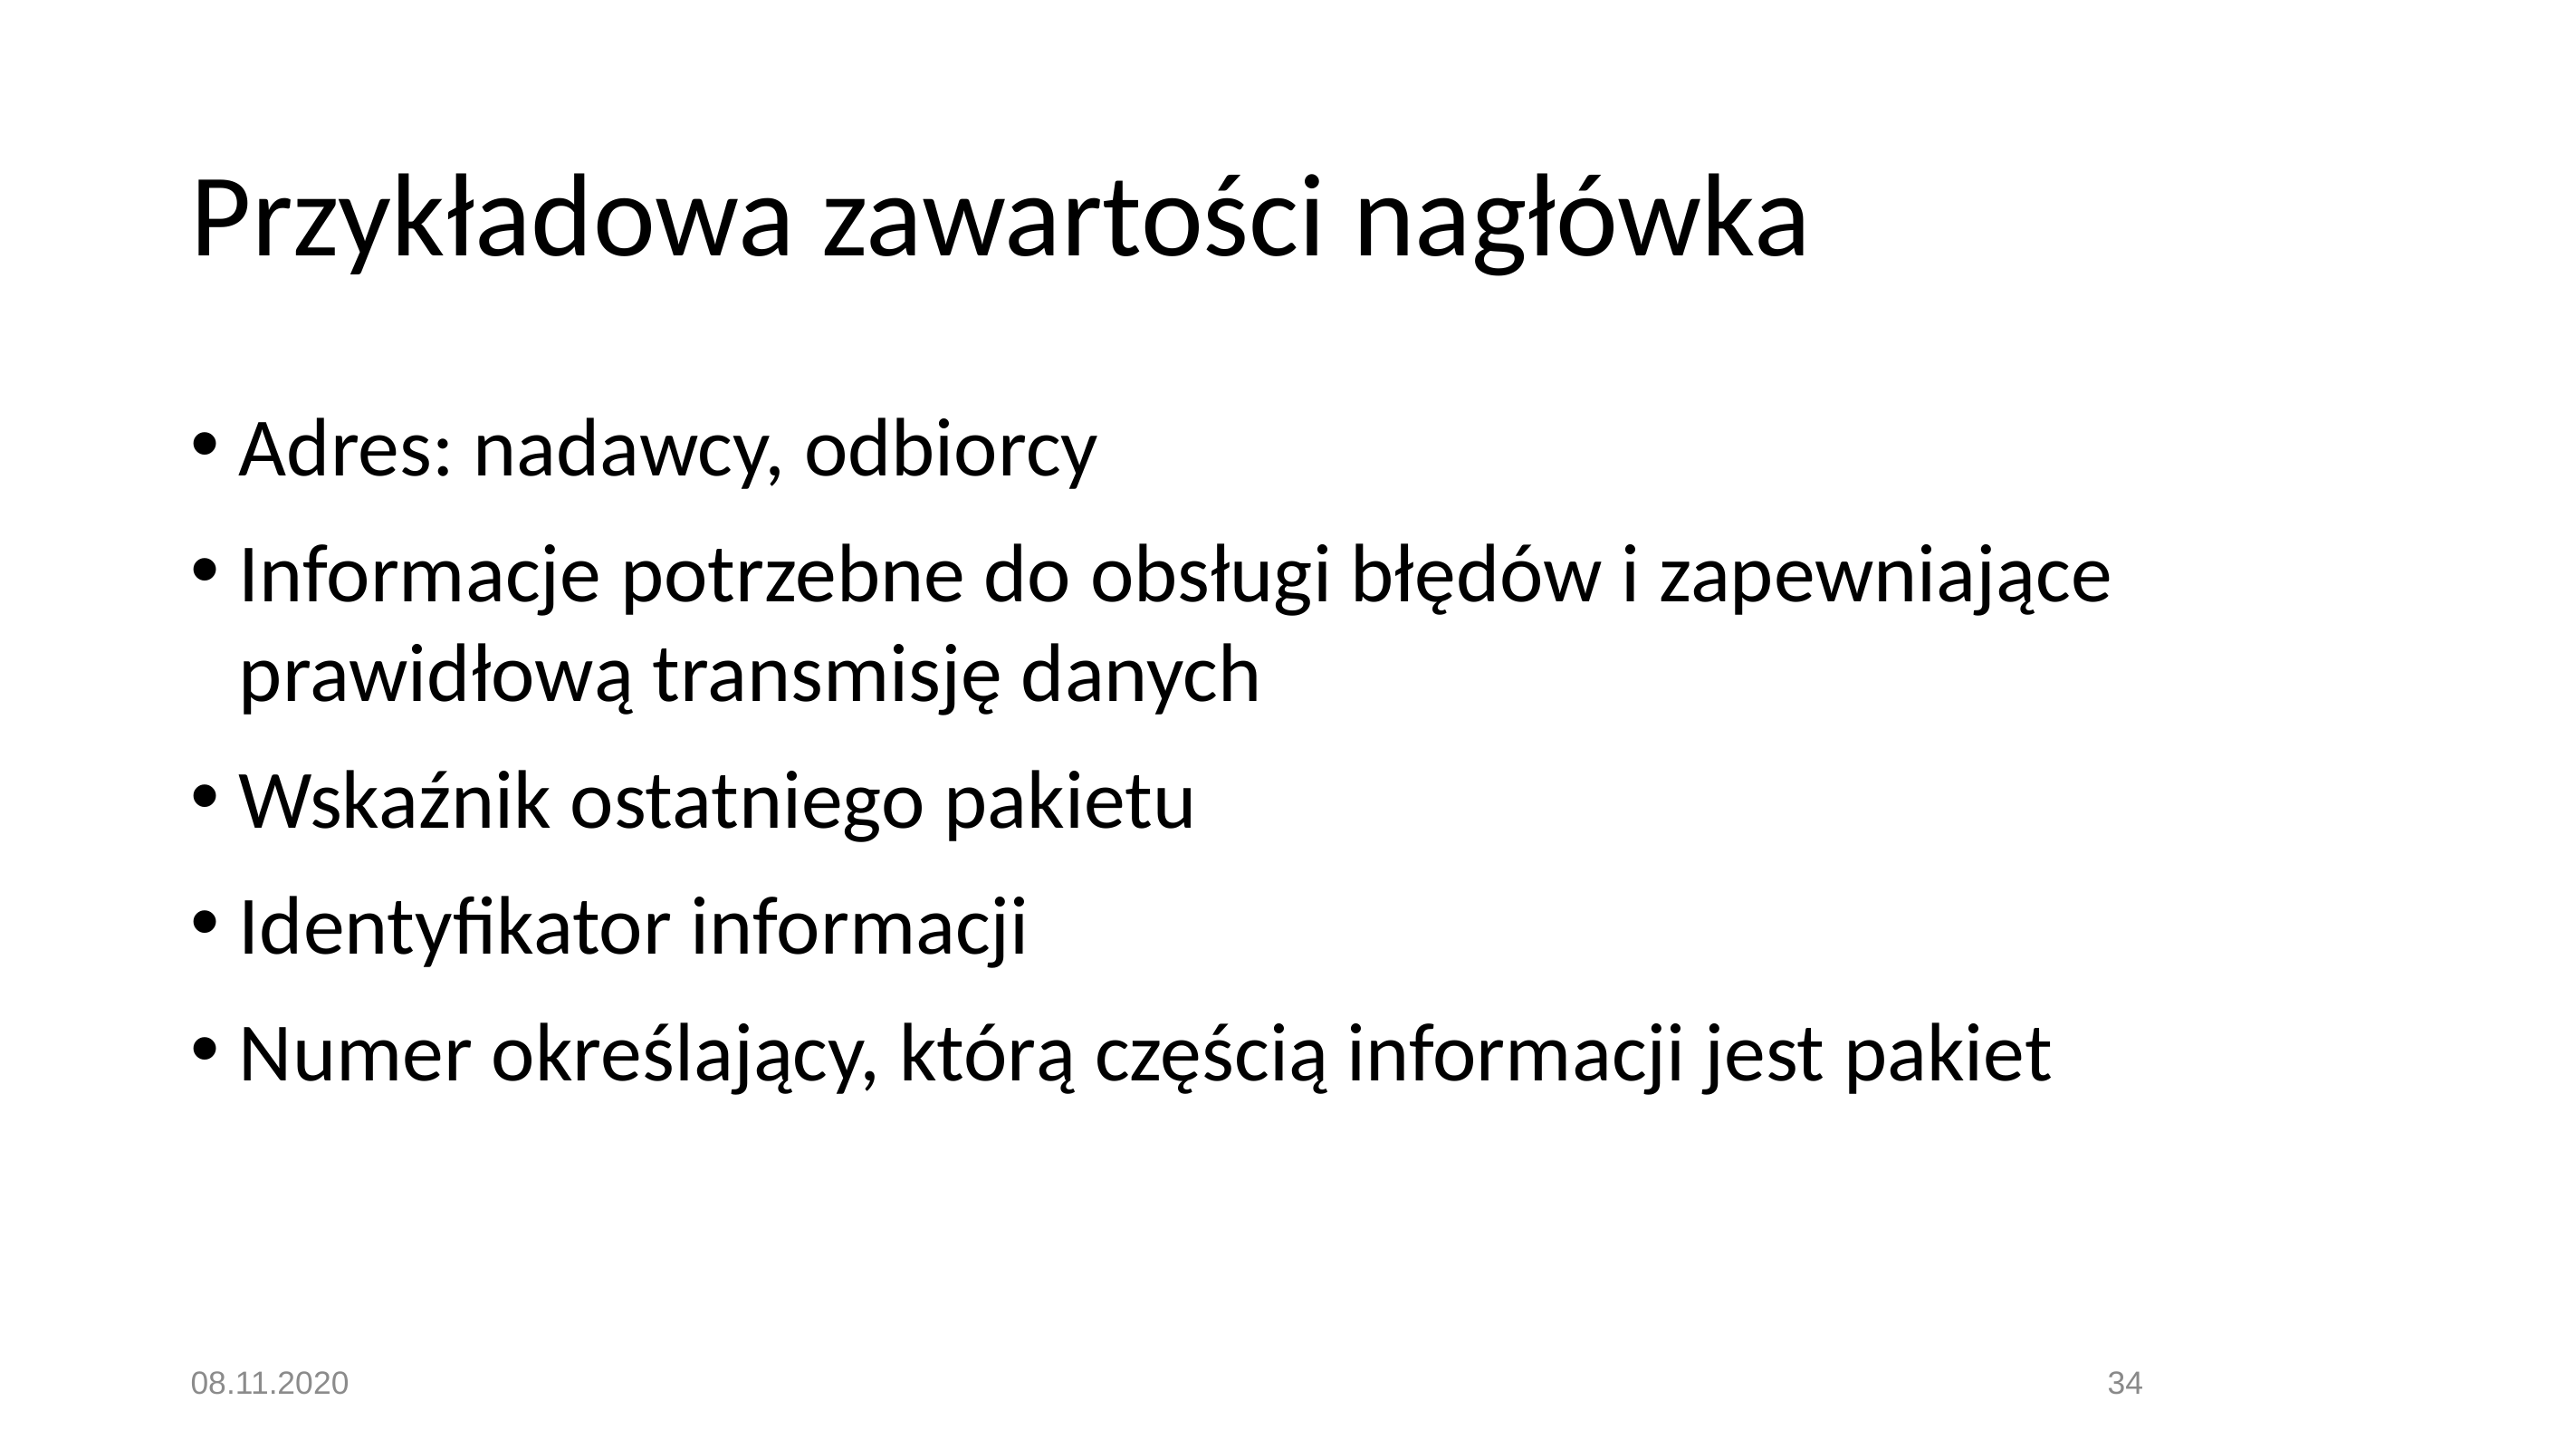

# Przykładowa zawartości nagłówka
Adres: nadawcy, odbiorcy
Informacje potrzebne do obsługi błędów i zapewniające prawidłową transmisję danych
Wskaźnik ostatniego pakietu
Identyfikator informacji
Numer określający, którą częścią informacji jest pakiet
08.11.2020
34